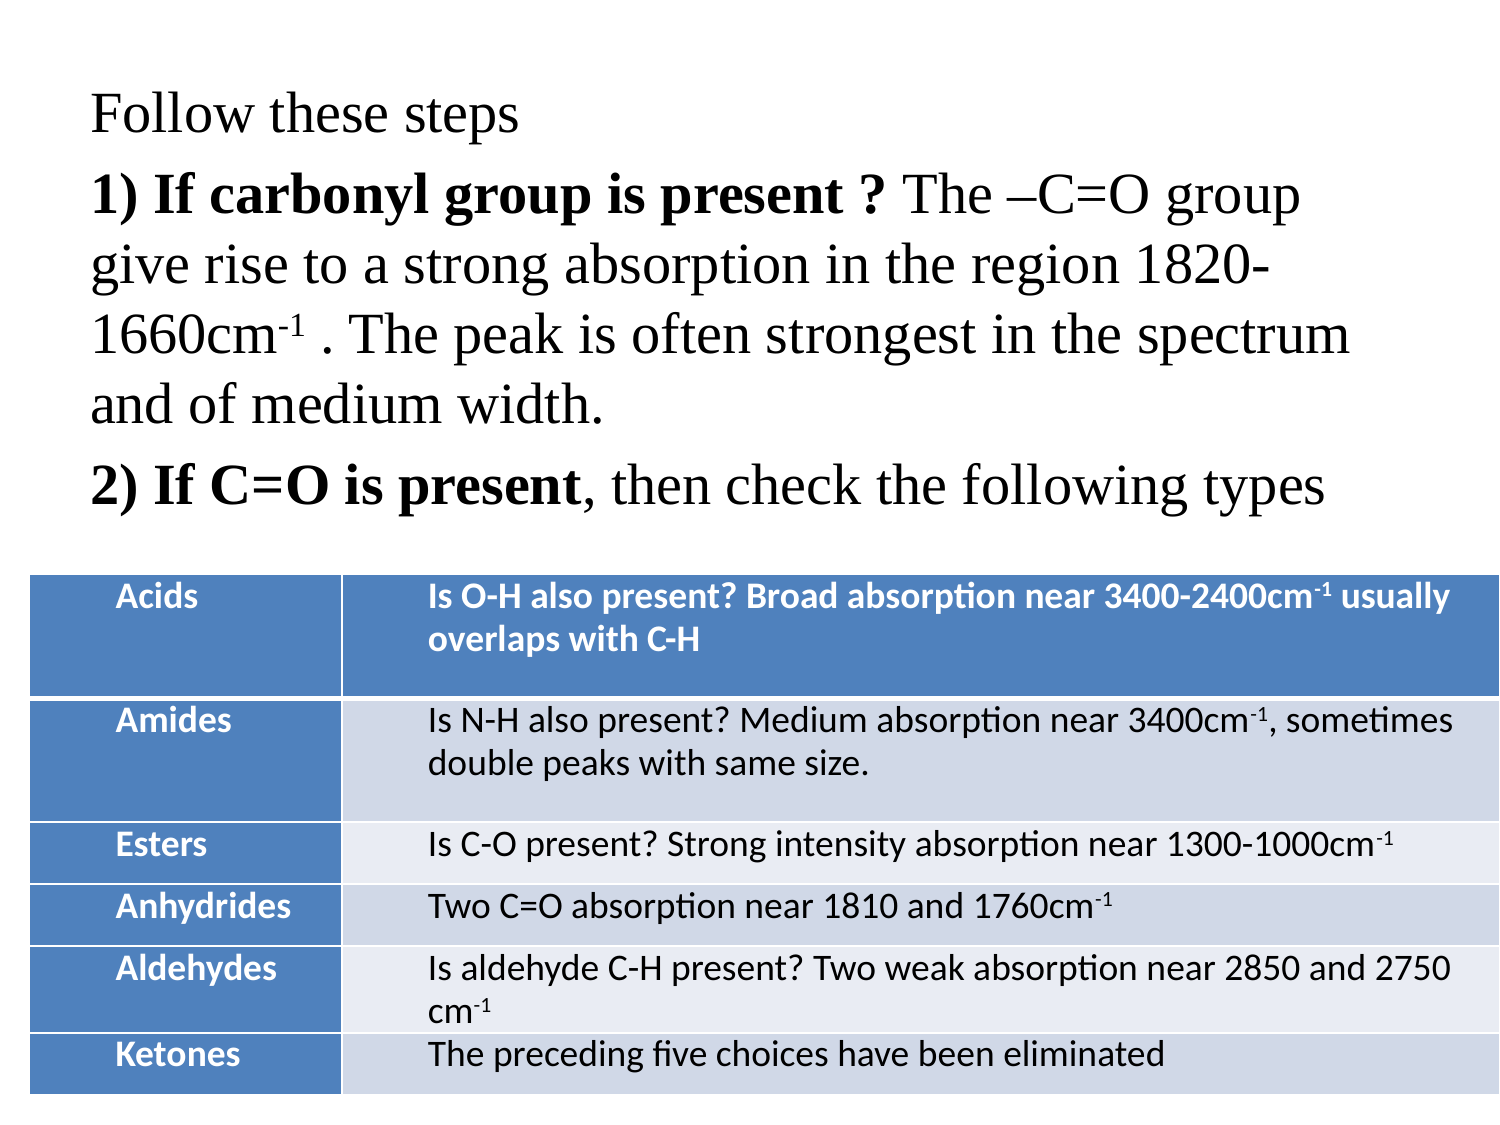

Follow these steps
1) If carbonyl group is present ? The –C=O group give rise to a strong absorption in the region 1820-1660cm-1 . The peak is often strongest in the spectrum and of medium width.
2) If C=O is present, then check the following types

| Acids | Is O-H also present? Broad absorption near 3400-2400cm-1 usually overlaps with C-H |
| --- | --- |
| Amides | Is N-H also present? Medium absorption near 3400cm-1, sometimes double peaks with same size. |
| Esters | Is C-O present? Strong intensity absorption near 1300-1000cm-1 |
| Anhydrides | Two C=O absorption near 1810 and 1760cm-1 |
| Aldehydes | Is aldehyde C-H present? Two weak absorption near 2850 and 2750 cm-1 |
| Ketones | The preceding five choices have been eliminated |